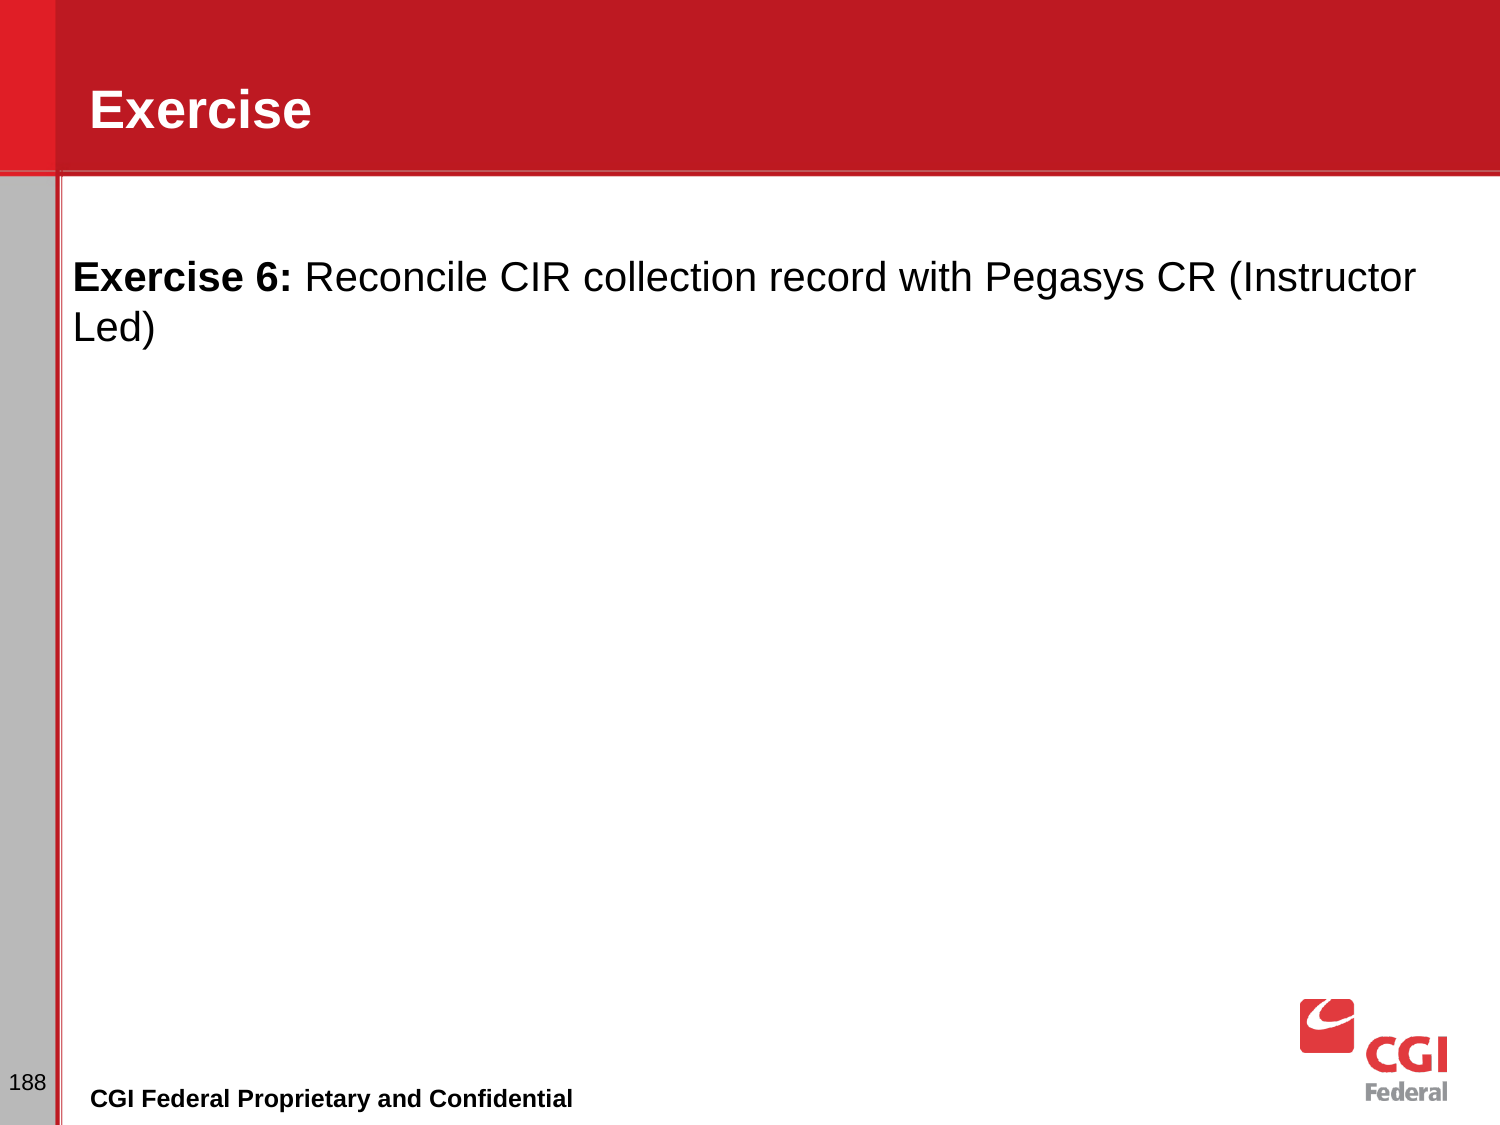

# Exercise

Exercise 6: Reconcile CIR collection record with Pegasys CR (Instructor Led)

188
CGI Federal Proprietary and Confidential